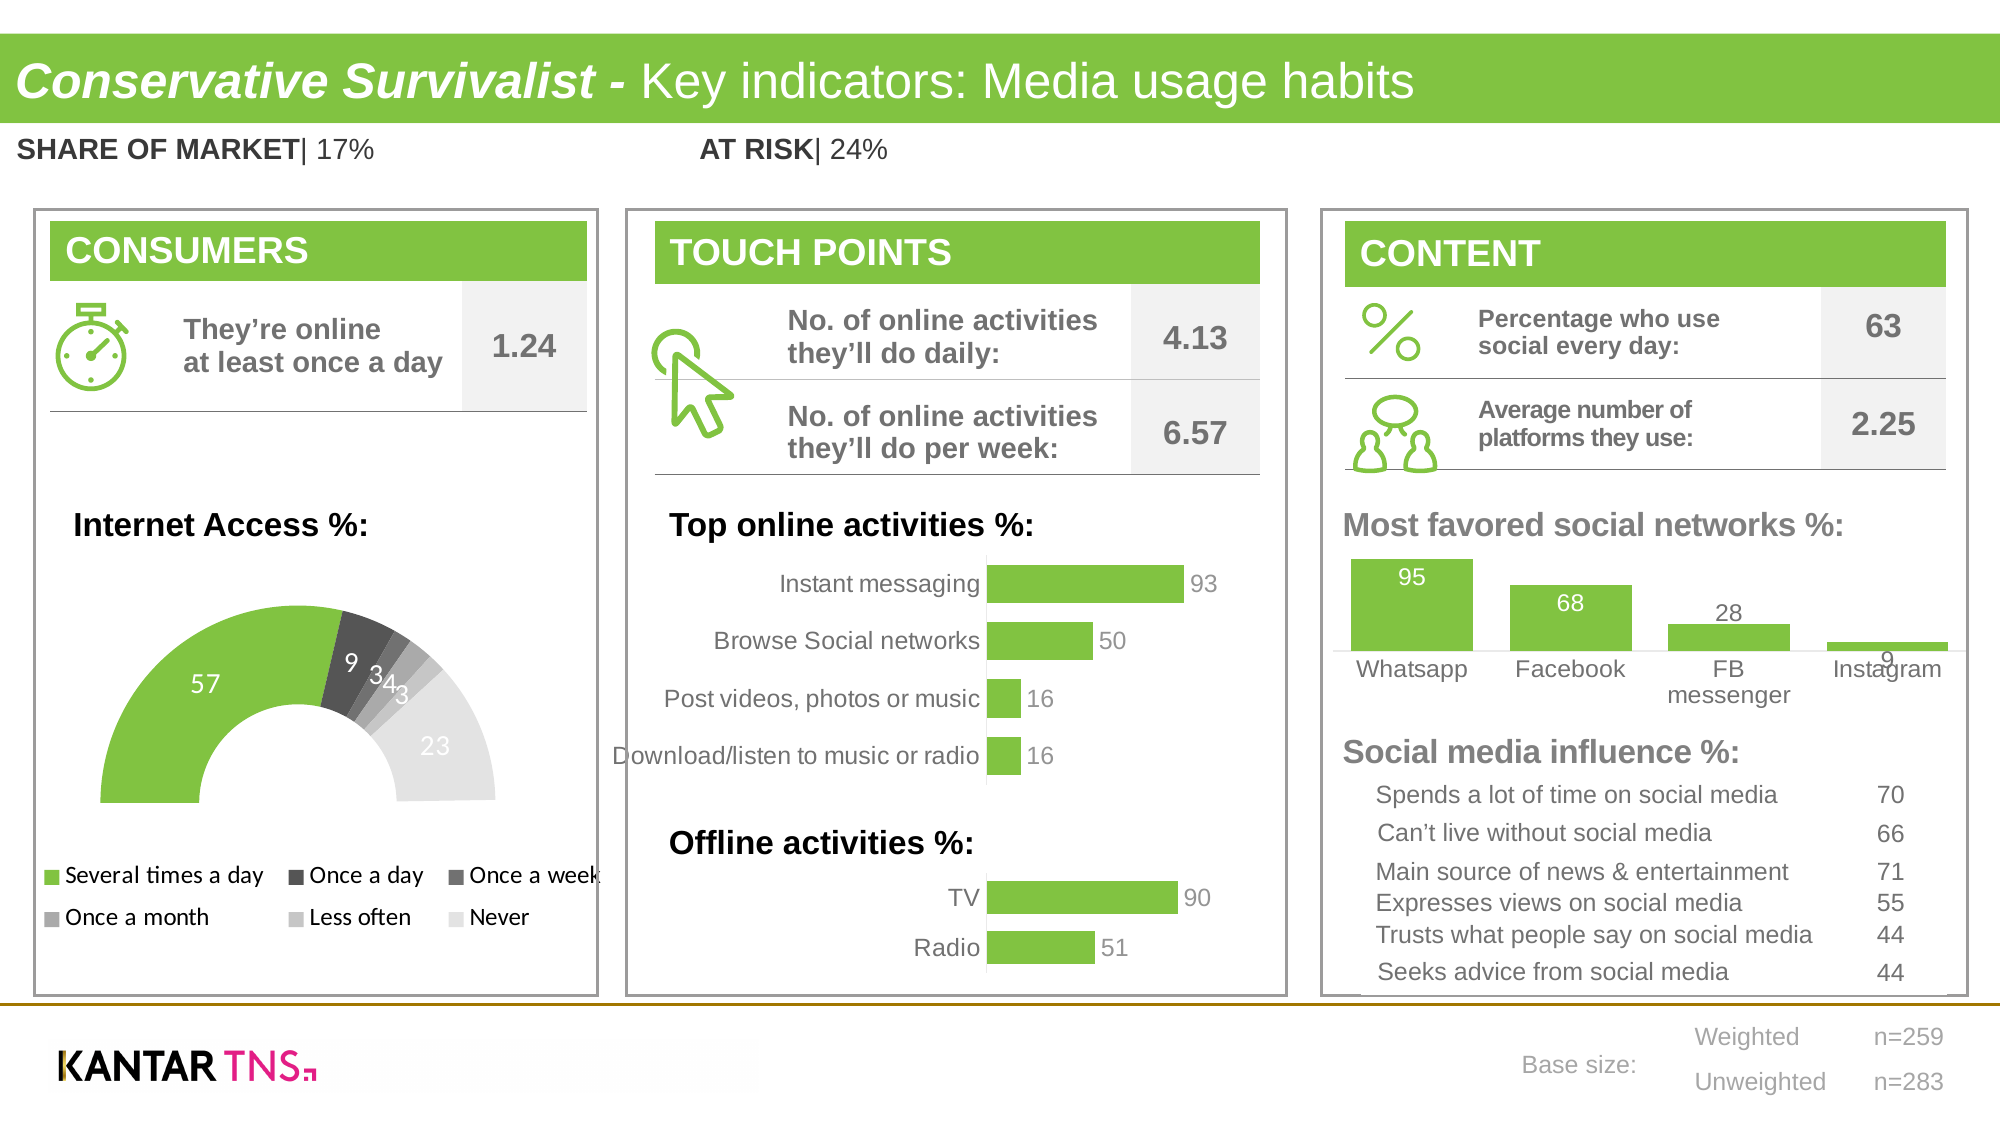

Conservative Survivalist - Key indicators: Media usage habits
SHARE OF market| 17%
At risk| 24%

| CONSUMERS |  |
| --- | --- |
| They’re online at least once a day | 1.24 |
| CONTENT |  |
| --- | --- |
| Percentage who use social every day: | 63 |
| Average number of platforms they use: | 2.25 |
|  |  |
| TOUCH POINTS |  |
| --- | --- |
| No. of online activities they’ll do daily: | 4.13 |
| No. of online activities they’ll do per week: | 6.57 |

Internet Access %:
|  |
| --- |
Top online activities %:
Most favored social networks %:

### Chart

| Category | Column1 |
|---|---|
| Instant messaging | 93.0 |
| Browse Social networks | 50.0 |
| Post videos, photos or music | 16.0 |
| Download/listen to music or radio | 16.0 |

### Chart

| Category | Series 1 |
|---|---|
| Whatsapp | 95.0 |
| Facebook | 68.0 |
| FB messenger | 28.0 |
| Instagram | 9.0 |

### Chart

| Category | Spalte1 |
|---|---|
| Several times a day | 57.0 |
| Once a day | 9.0 |
| Once a week | 3.0 |
| Once a month | 4.0 |
| Less often | 3.0 |
| Never | 23.0 |
| Rest | 100.0 |
Social media influence %:
| Spends a lot of time on social media | 70 |
| --- | --- |
| Can’t live without social media | 66 |
| Main source of news & entertainment | 71 |
| Expresses views on social media | 55 |
| Trusts what people say on social media | 44 |
| Seeks advice from social media | 44 |
Offline activities %:

### Chart

| Category | Column1 |
|---|---|
| TV | 90.0 |
| Radio | 51.0 |
| Weighted | n=259 |
| --- | --- |
| Unweighted | n=283 |
Base size: